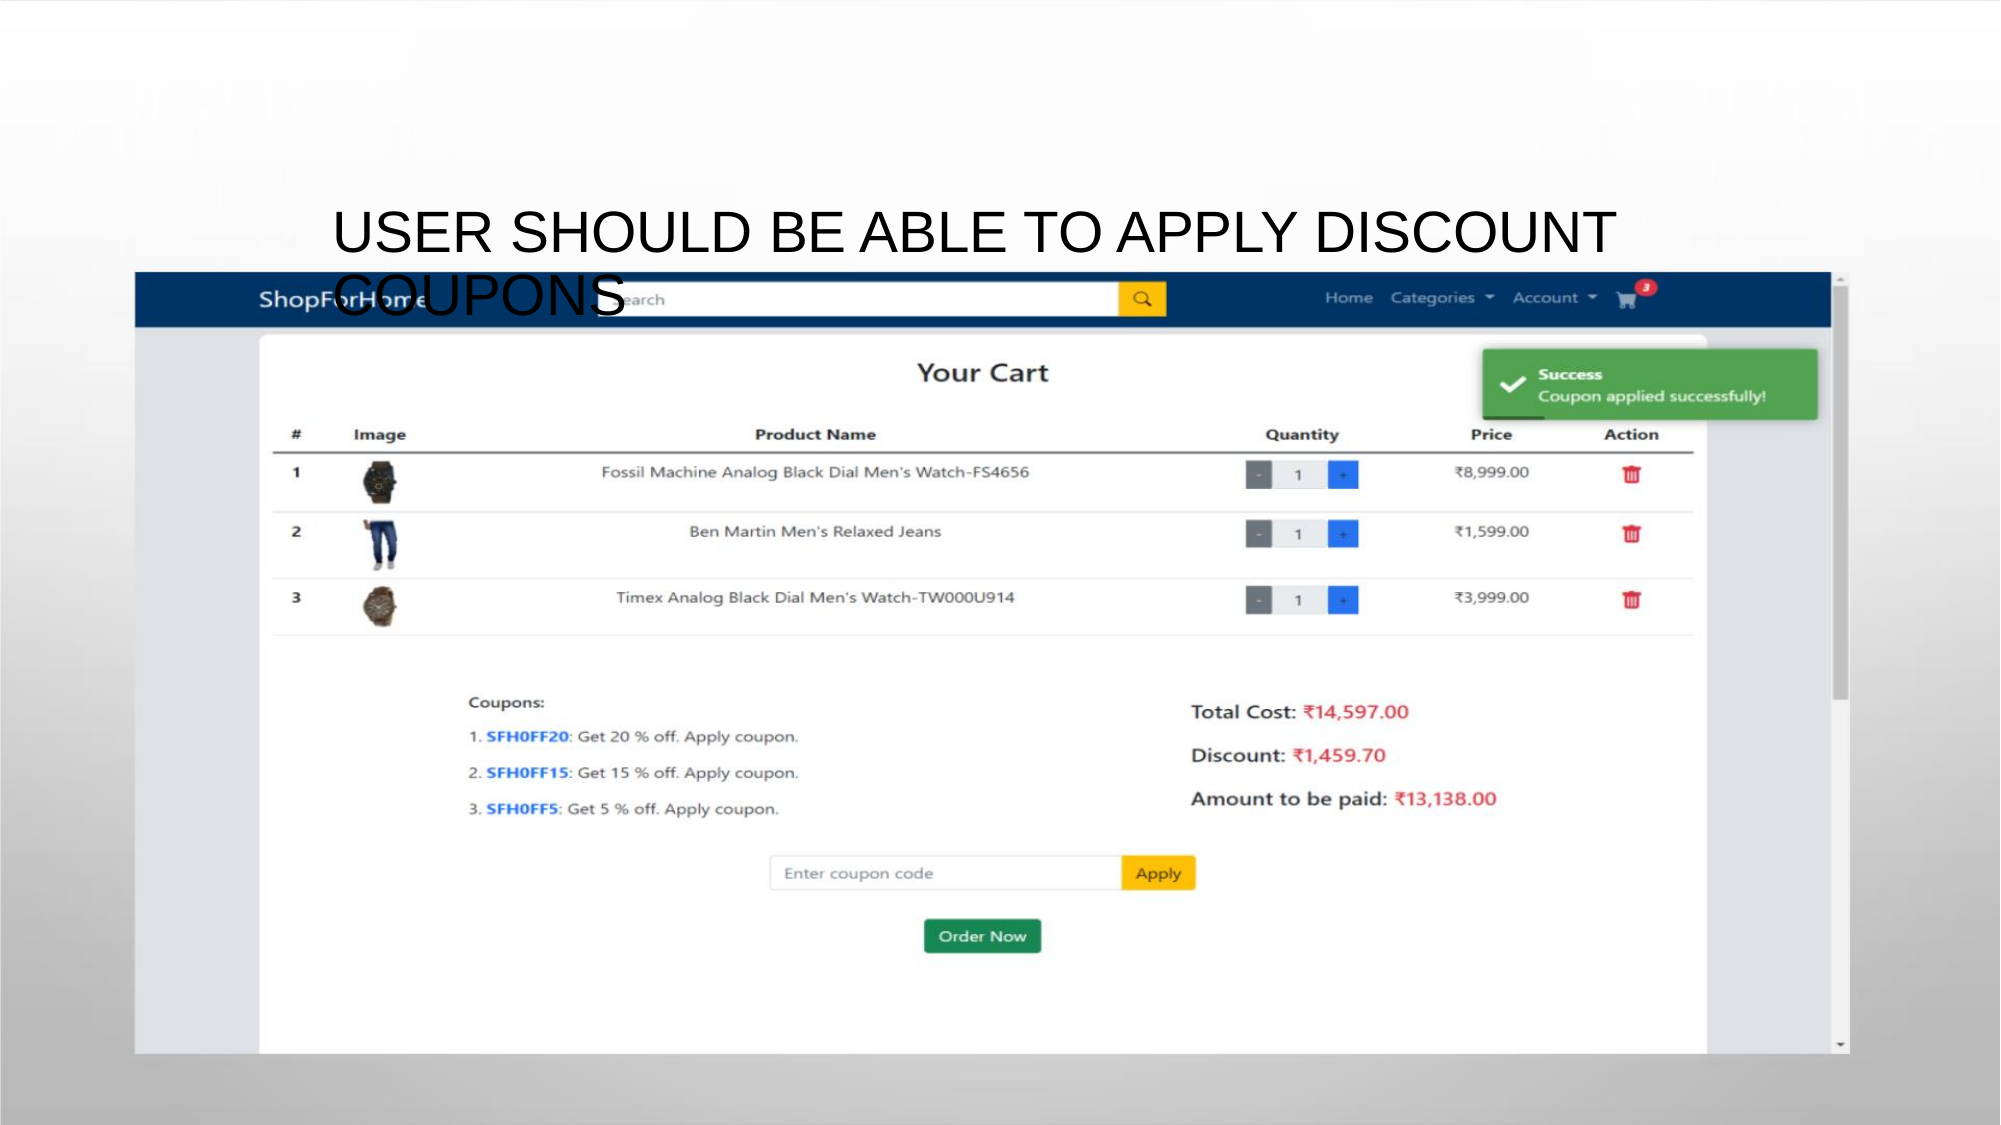

USER SHOULD BE ABLE TO APPLY DISCOUNT COUPONS